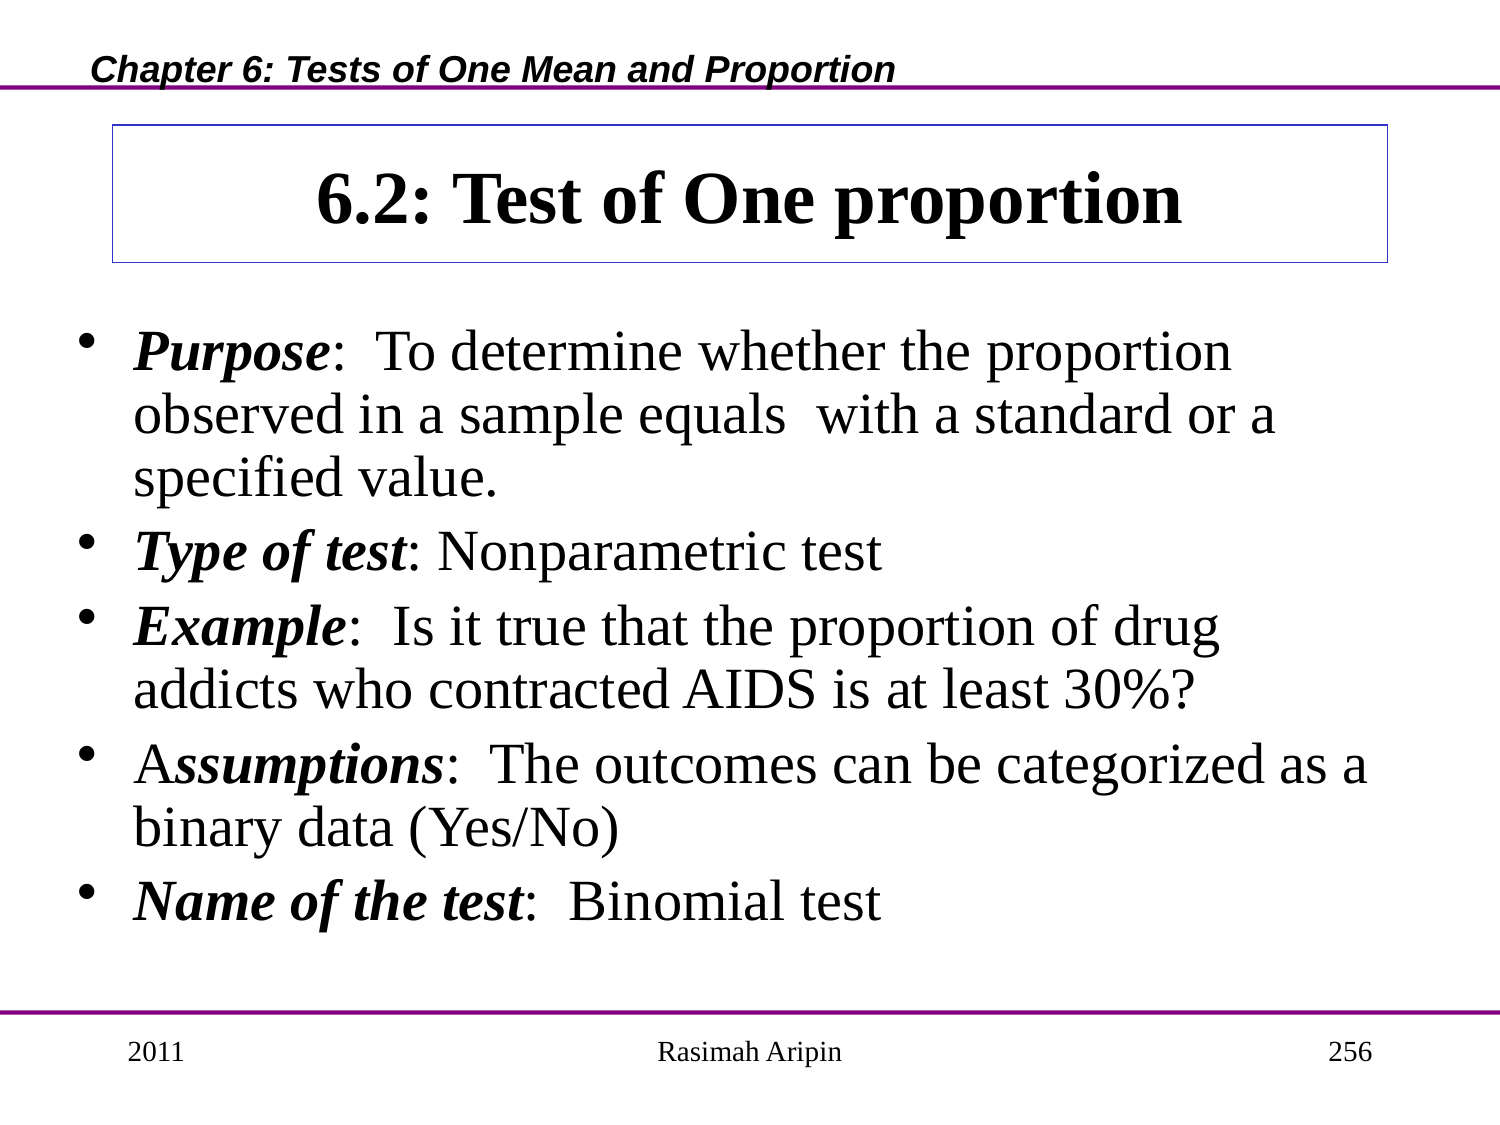

Chapter 6: Tests of One Mean and Proportion
# 6.2: Test of One proportion
Purpose:  To determine whether the proportion observed in a sample equals  with a standard or a specified value.
Type of test: Nonparametric test
Example:  Is it true that the proportion of drug addicts who contracted AIDS is at least 30%?
Assumptions:  The outcomes can be categorized as a binary data (Yes/No)
Name of the test:  Binomial test
2011
Rasimah Aripin
256